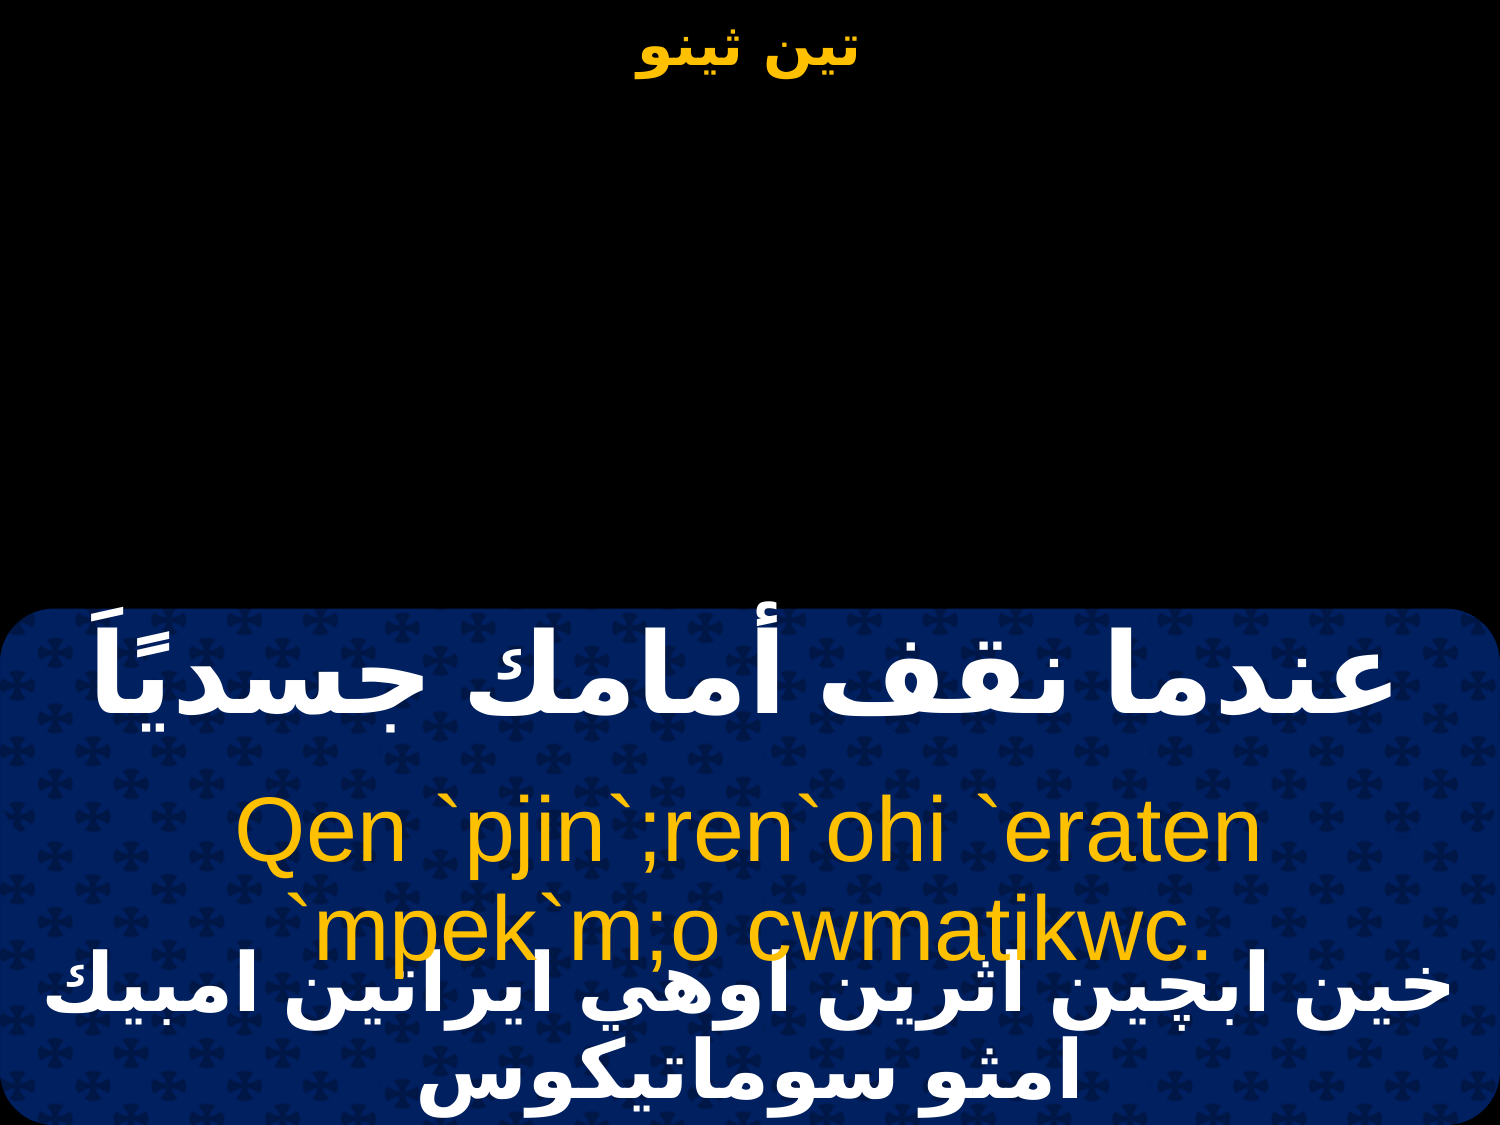

#
عندما نقف أمامك جسديًاَ
Qen `pjin`;ren`ohi `eraten `mpek`m;o cwmatikwc.
خين ابچين اثرين اوهي ايراتين امبيك امثو سوماتيكوس